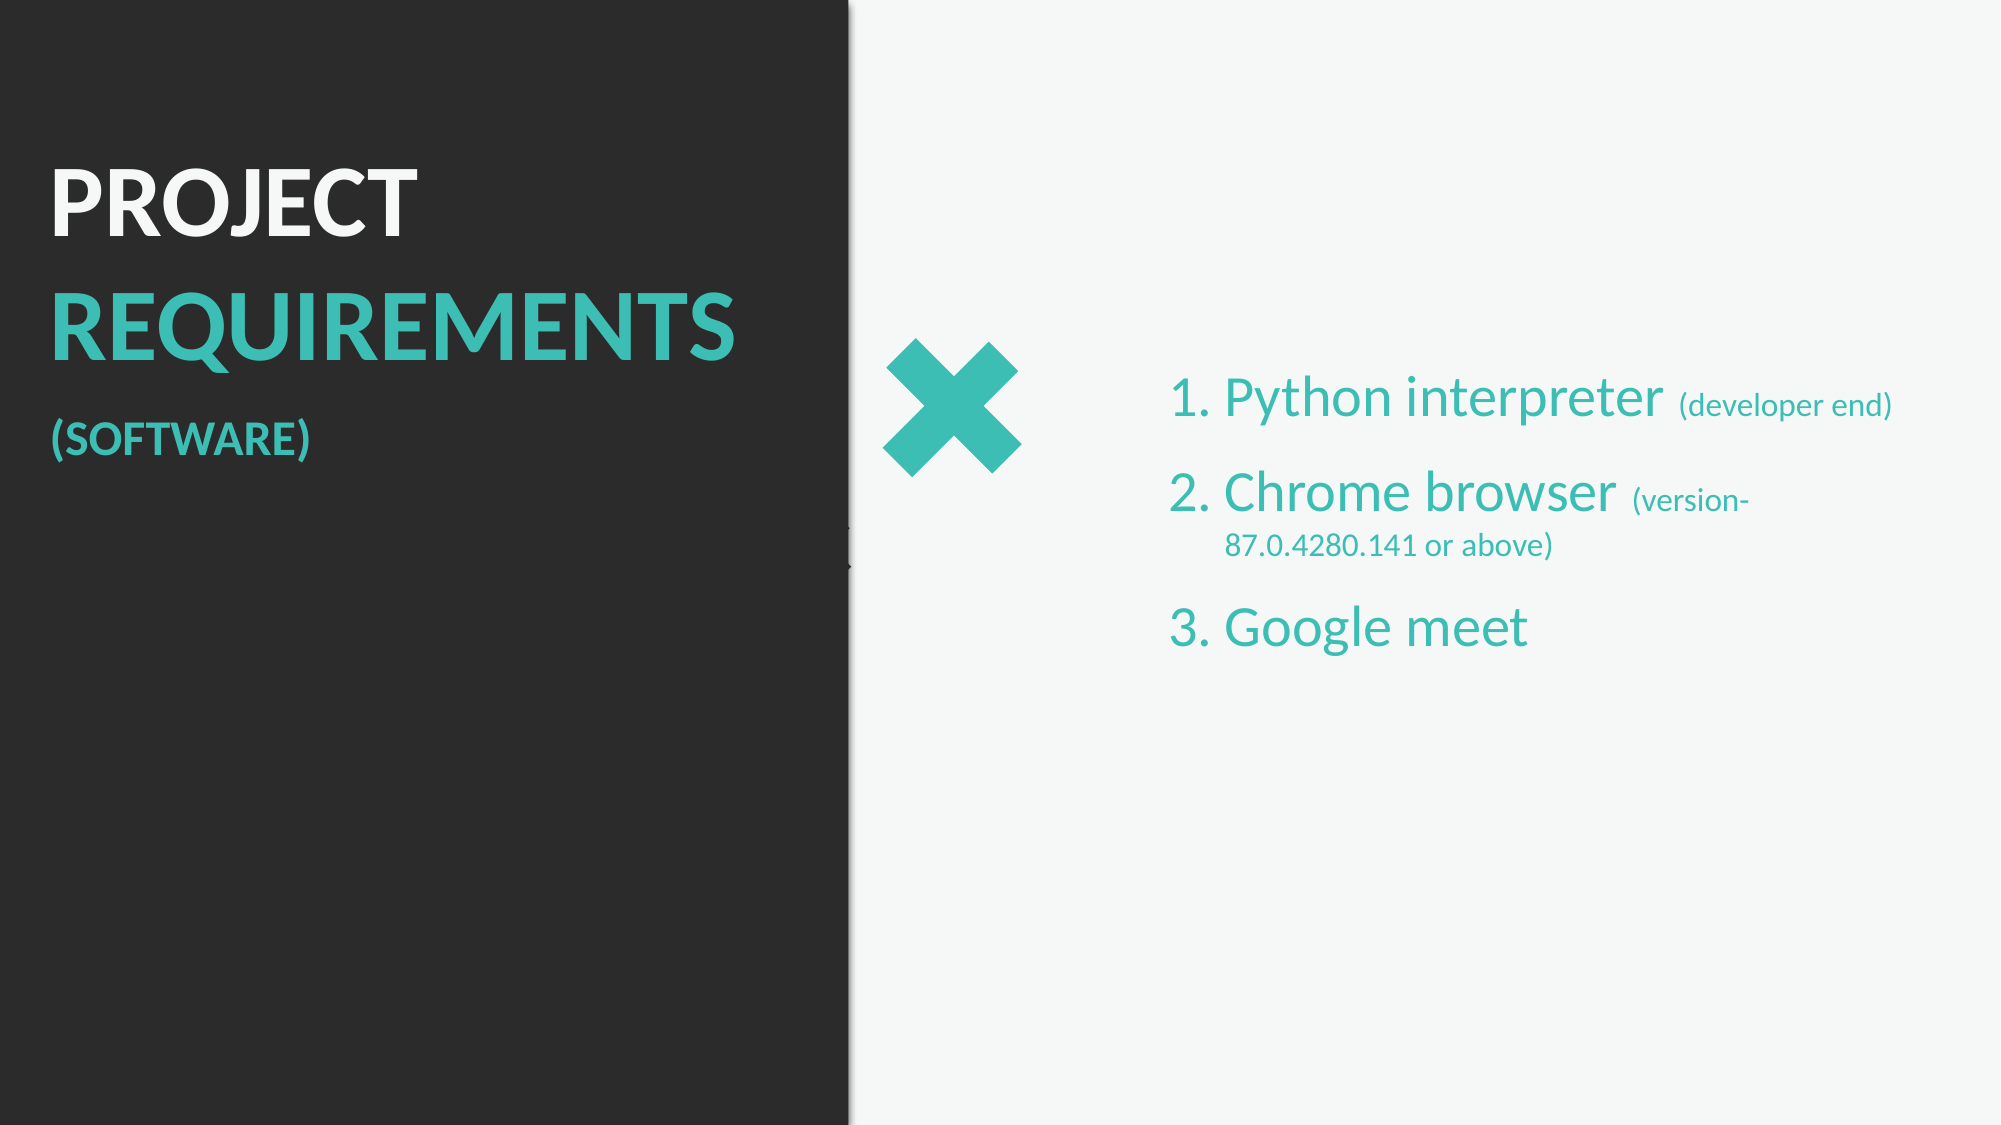

PROJECT REQUIREMENTS
(SOFTWARE)
Python interpreter (developer end)

Chrome browser (version- 87.0.4280.141 or above)

Google meet